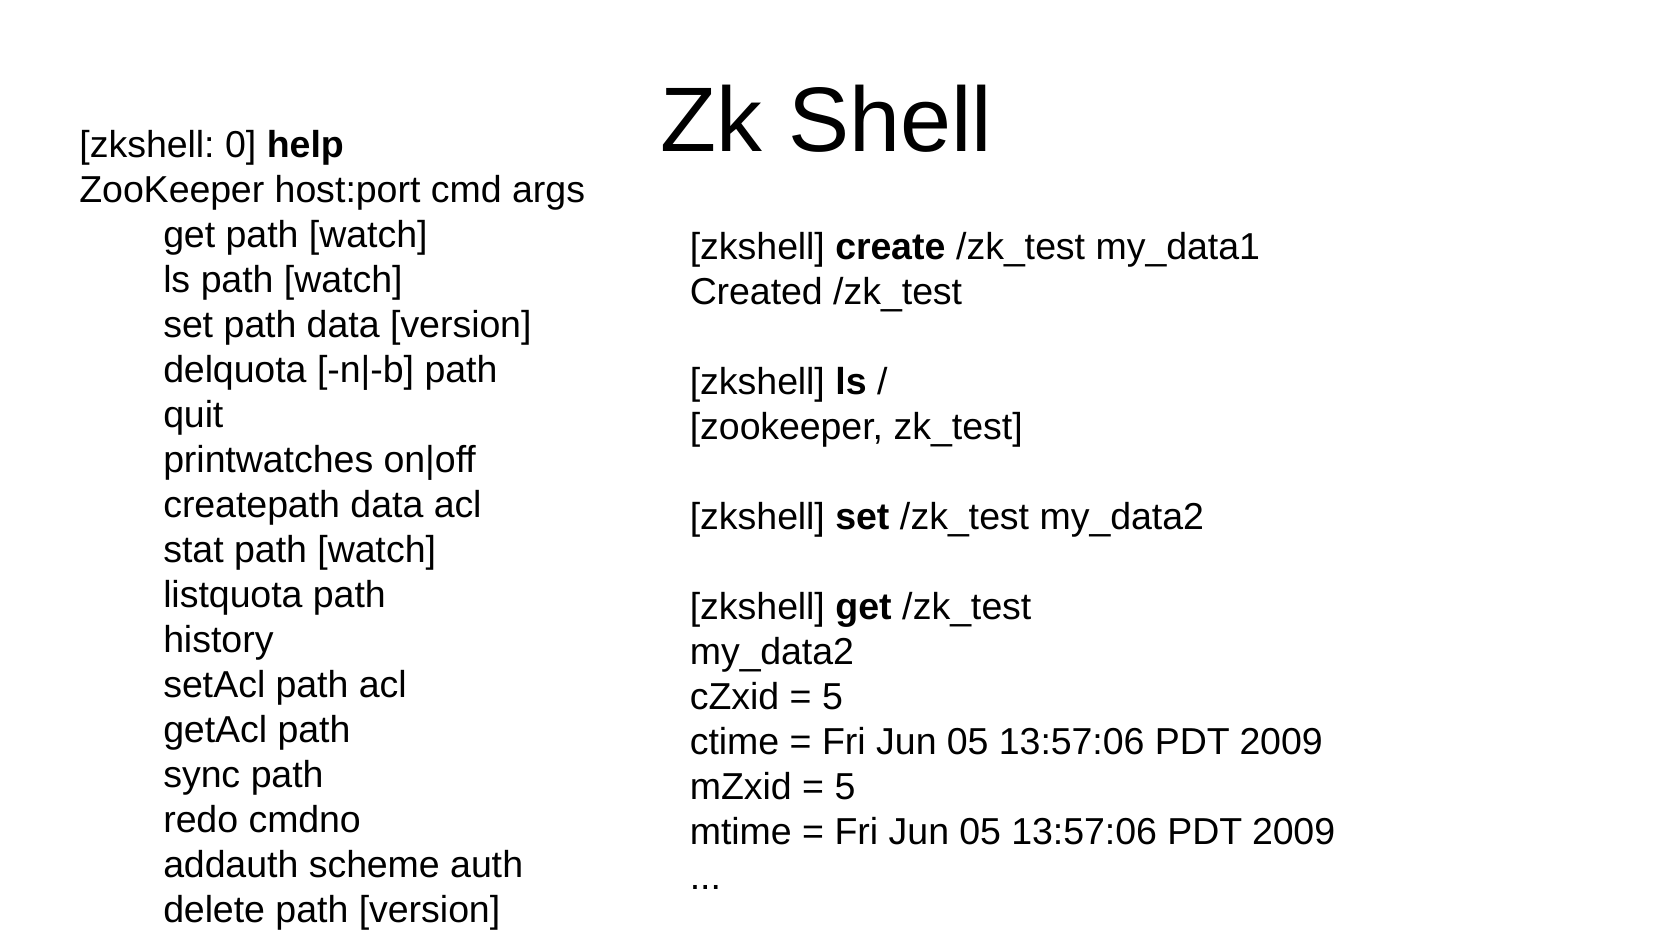

Zk Shell
[zkshell: 0] help
ZooKeeper host:port cmd args
        get path [watch]
        ls path [watch]
        set path data [version]
        delquota [-n|-b] path
        quit
        printwatches on|off
        createpath data acl
        stat path [watch]
        listquota path
        history
        setAcl path acl
        getAcl path
        sync path
        redo cmdno
        addauth scheme auth
        delete path [version]
        setquota -n|-b val path
[zkshell] create /zk_test my_data1
Created /zk_test

[zkshell] ls /
[zookeeper, zk_test]

[zkshell] set /zk_test my_data2

[zkshell] get /zk_test
my_data2
cZxid = 5
ctime = Fri Jun 05 13:57:06 PDT 2009
mZxid = 5
mtime = Fri Jun 05 13:57:06 PDT 2009
...